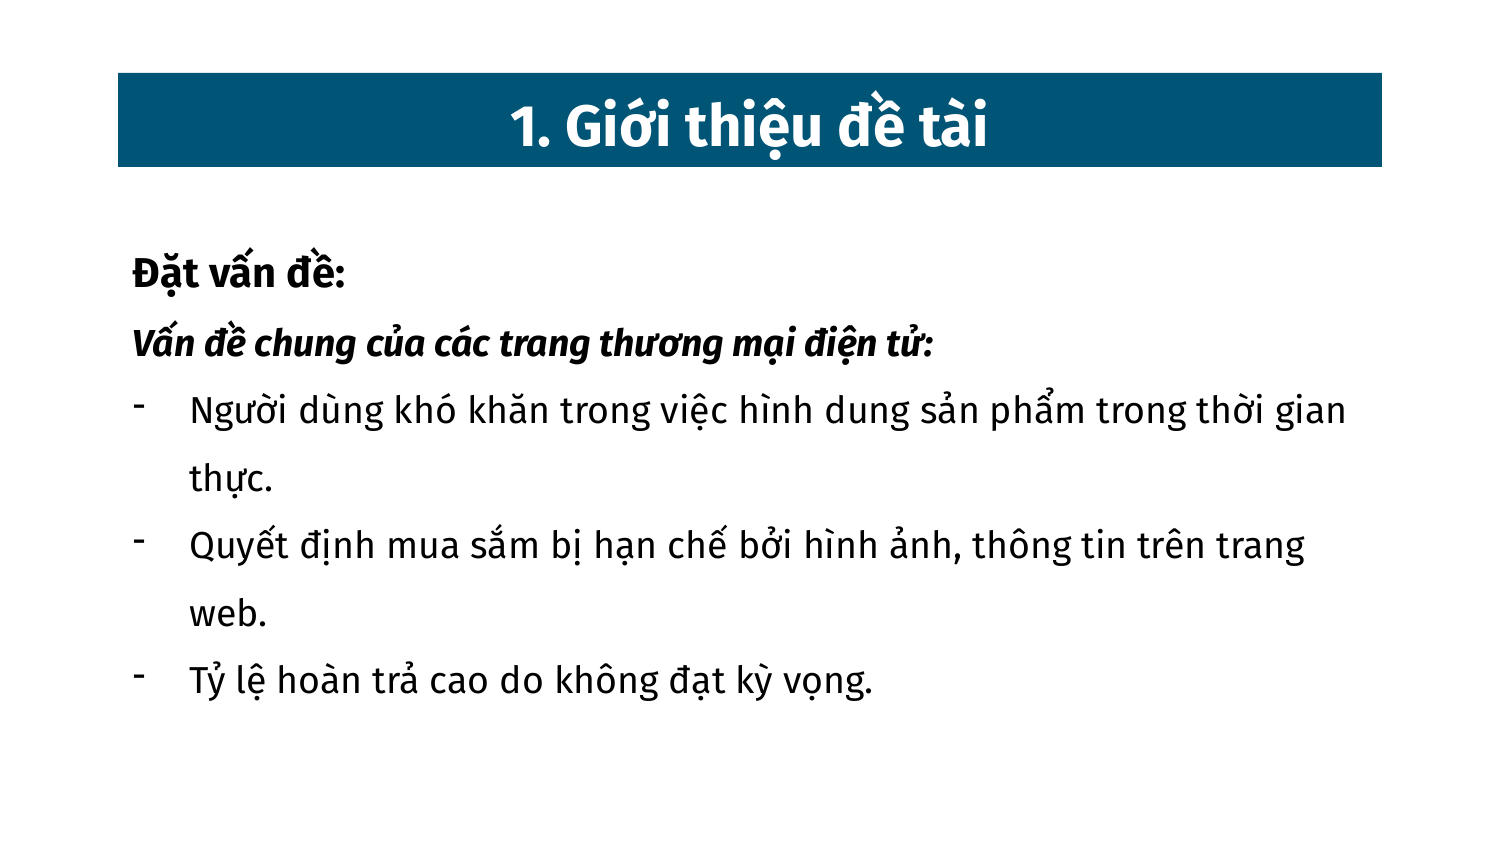

# 1. Giới thiệu đề tài
Đặt vấn đề:
Vấn đề chung của các trang thương mại điện tử:
Người dùng khó khăn trong việc hình dung sản phẩm trong thời gian thực.
Quyết định mua sắm bị hạn chế bởi hình ảnh, thông tin trên trang web.
Tỷ lệ hoàn trả cao do không đạt kỳ vọng.